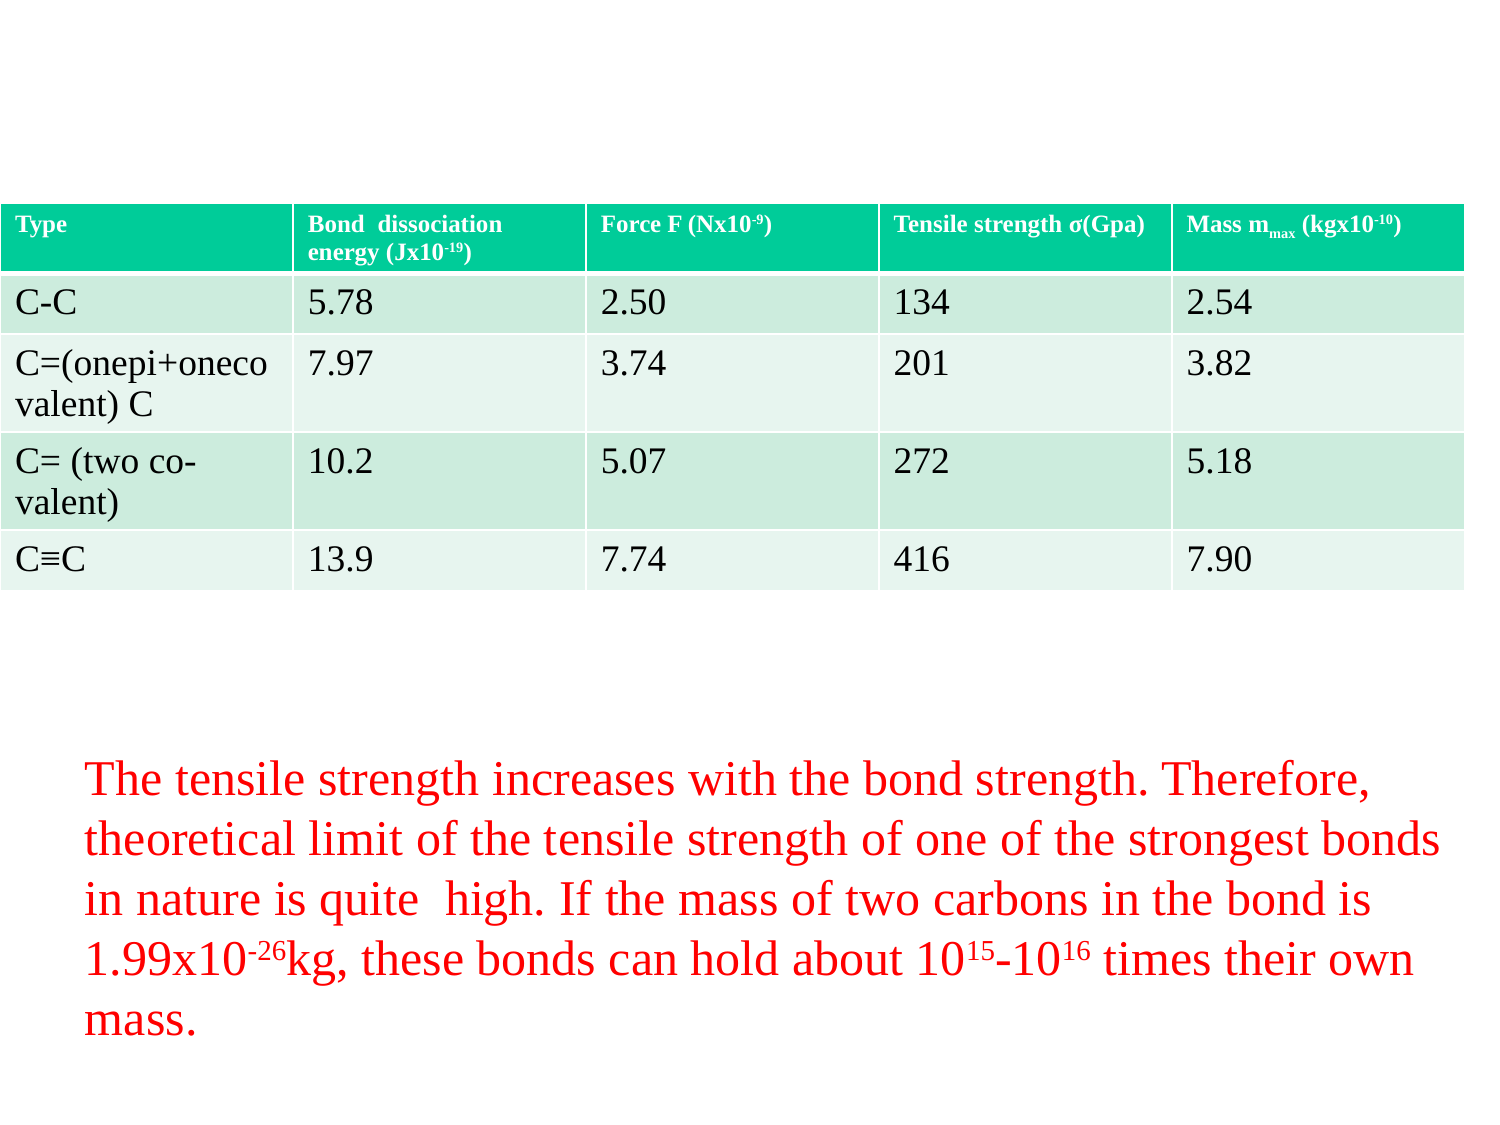

| Type | Bond dissociation energy (Jx10-19) | Force F (Nx10-9) | Tensile strength σ(Gpa) | Mass mmax (kgx10-10) |
| --- | --- | --- | --- | --- |
| C-C | 5.78 | 2.50 | 134 | 2.54 |
| C=(onepi+onecovalent) C | 7.97 | 3.74 | 201 | 3.82 |
| C= (two co-valent) | 10.2 | 5.07 | 272 | 5.18 |
| C≡C | 13.9 | 7.74 | 416 | 7.90 |
The tensile strength increases with the bond strength. Therefore, theoretical limit of the tensile strength of one of the strongest bonds in nature is quite  high. If the mass of two carbons in the bond is 1.99x10-26kg, these bonds can hold about 1015-1016 times their own mass.